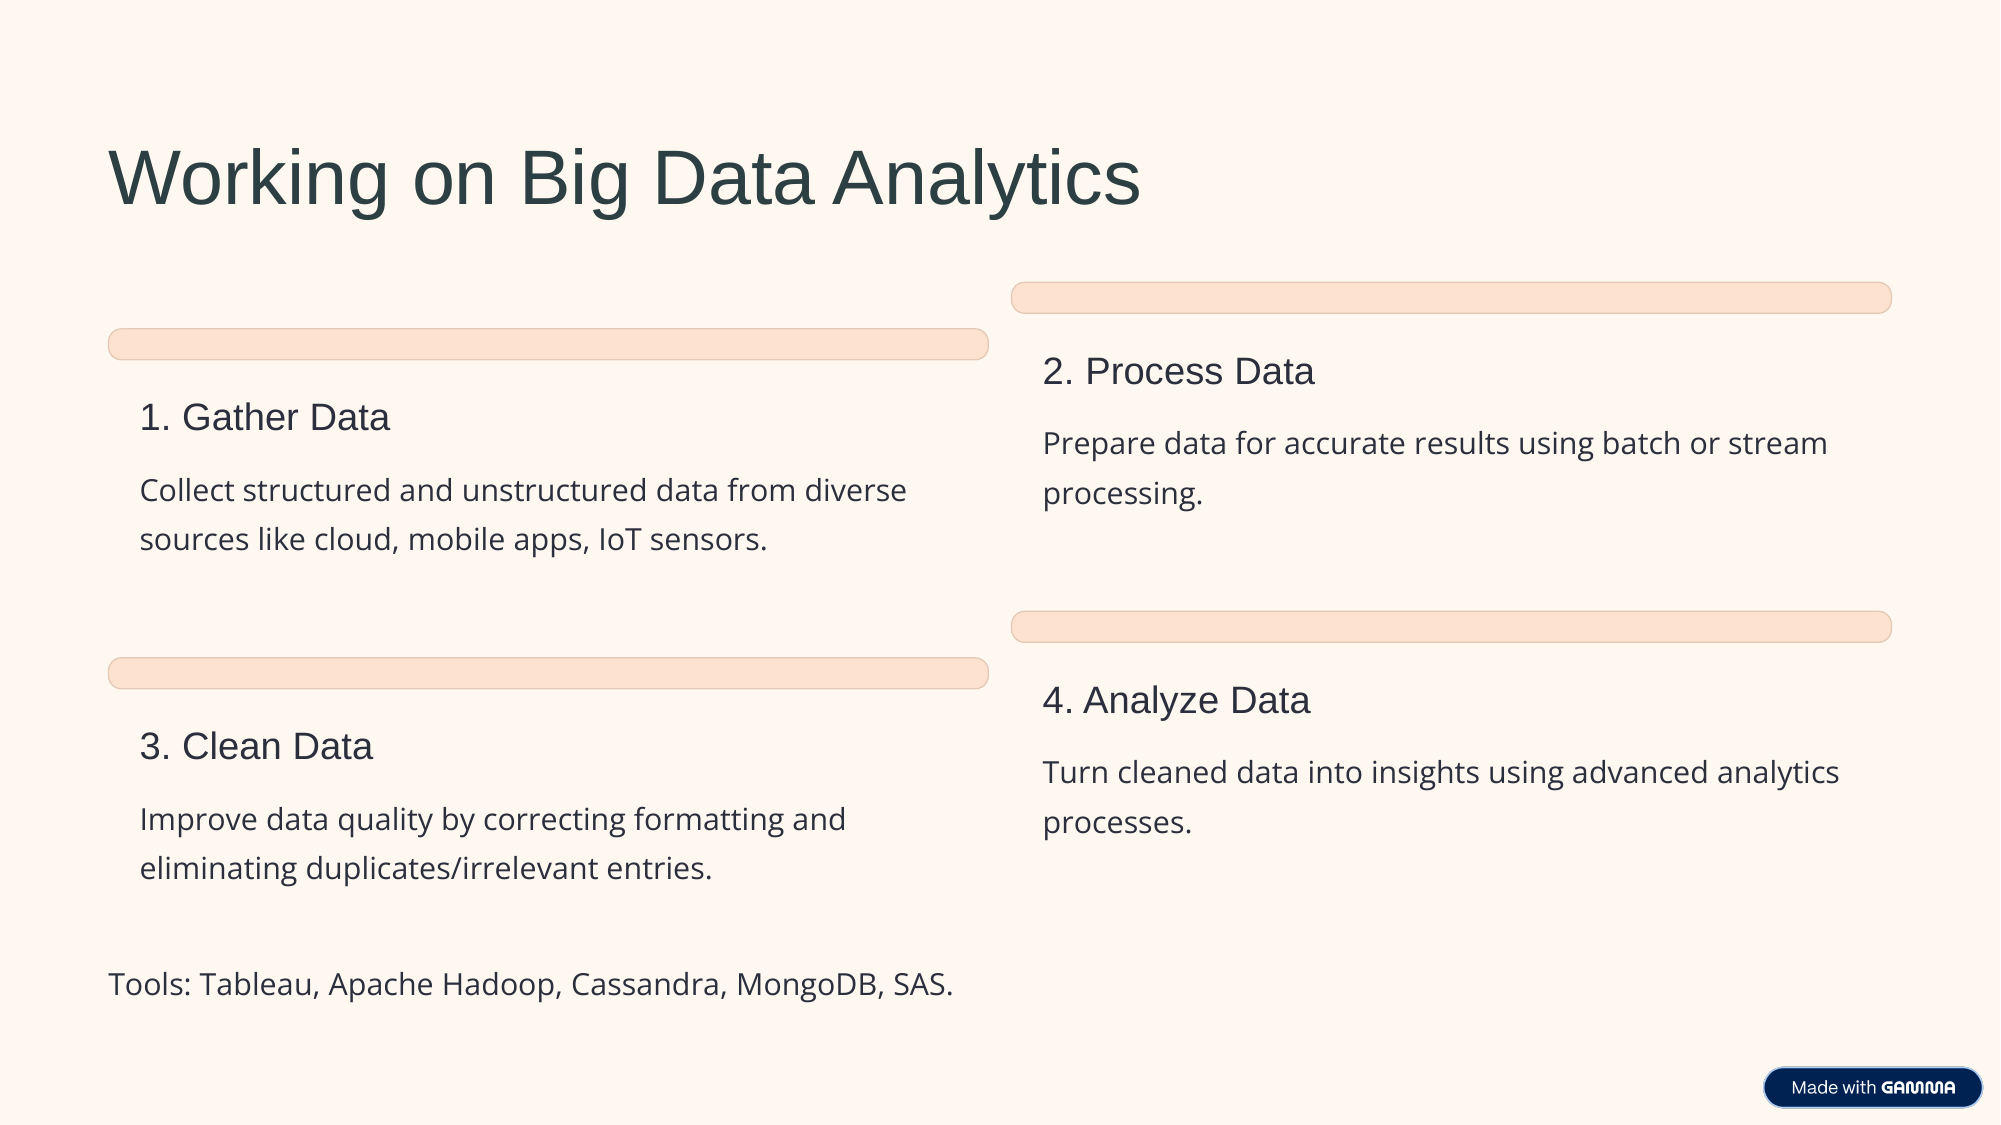

Working on Big Data Analytics

2. Process Data
1. Gather Data
Prepare data for accurate results using batch or stream processing.
Collect structured and unstructured data from diverse sources like cloud, mobile apps, IoT sensors.

4. Analyze Data
3. Clean Data
Turn cleaned data into insights using advanced analytics processes.
Improve data quality by correcting formatting and eliminating duplicates/irrelevant entries.
Tools: Tableau, Apache Hadoop, Cassandra, MongoDB, SAS.